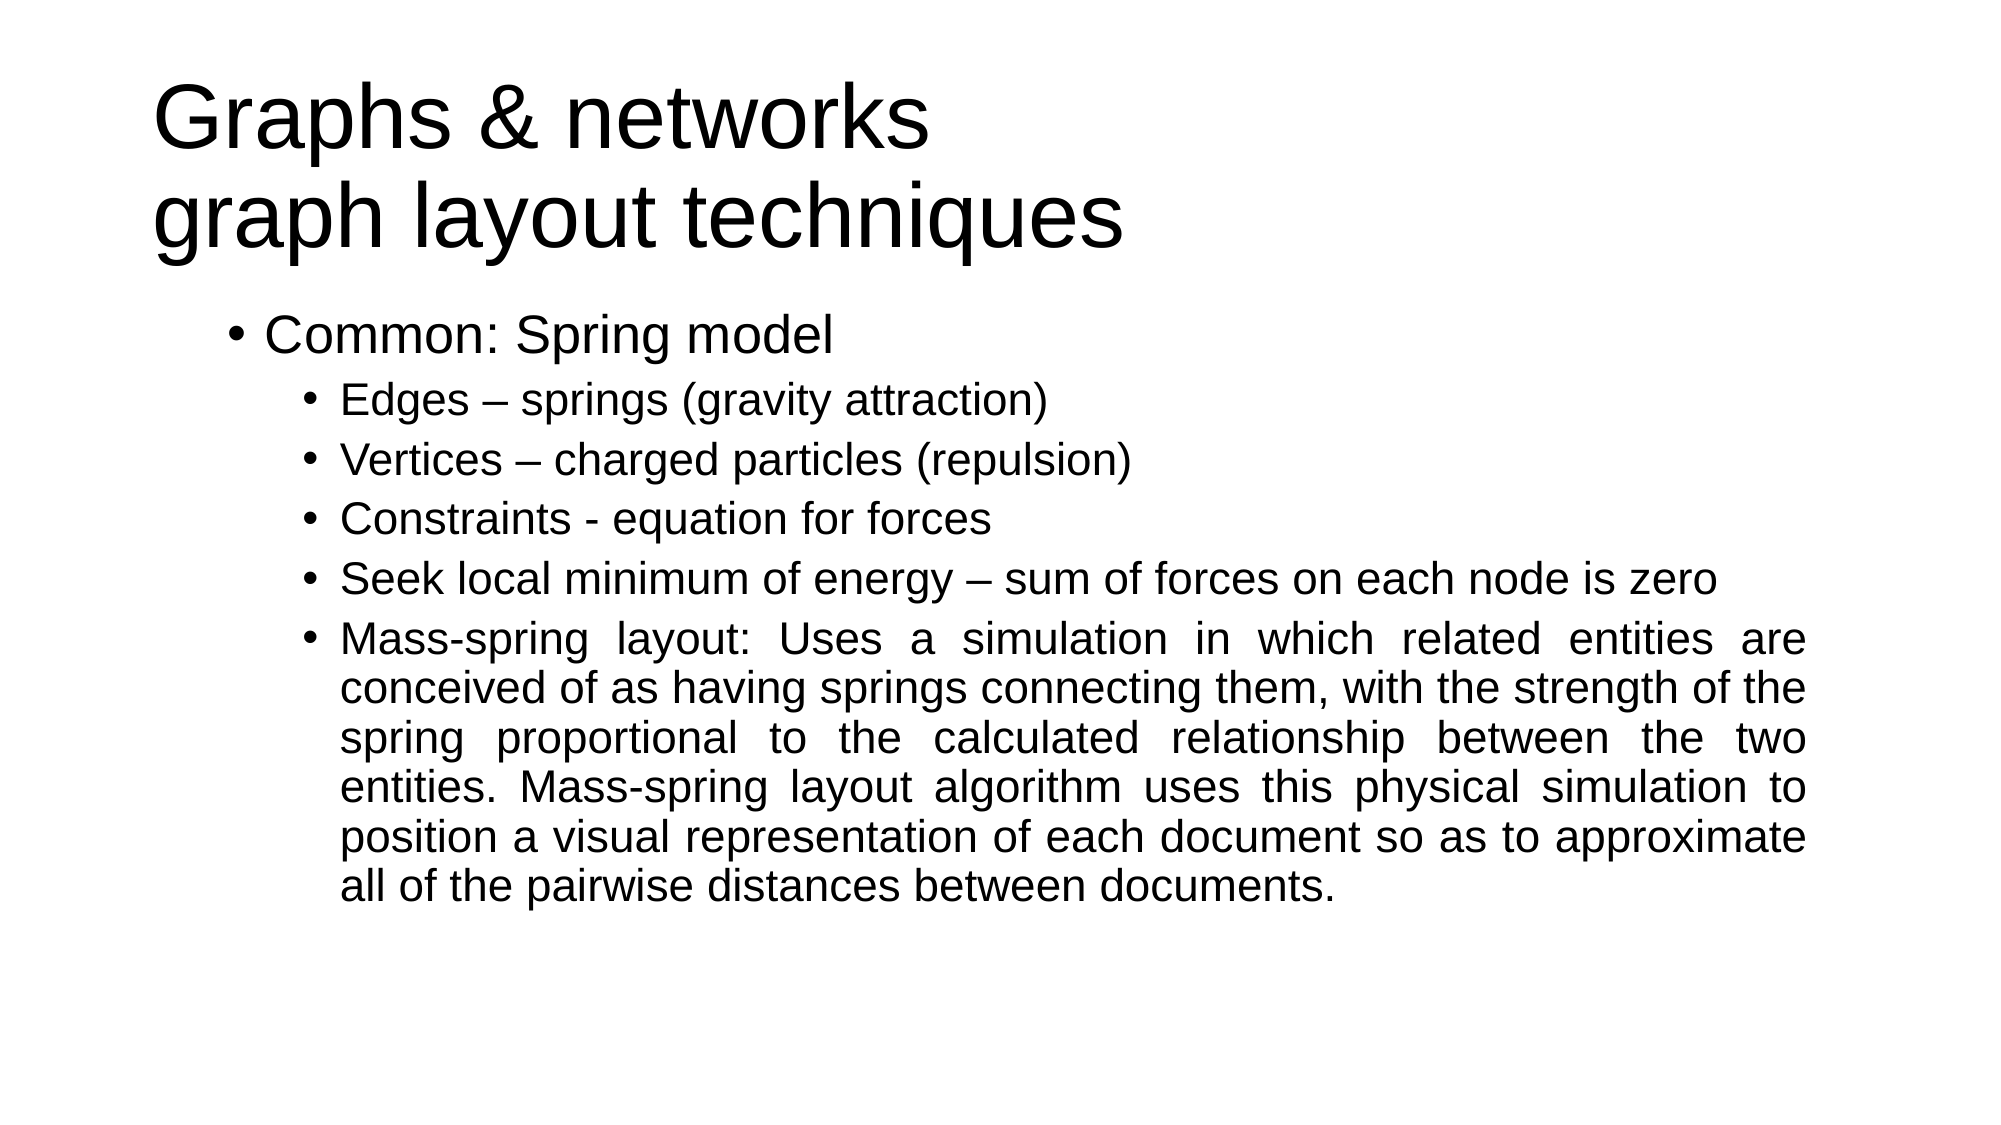

# Graphs & networks graph layout techniques
Common: Spring model
Edges – springs (gravity attraction)
Vertices – charged particles (repulsion)
Constraints - equation for forces
Seek local minimum of energy – sum of forces on each node is zero
Mass-spring layout: Uses a simulation in which related entities are conceived of as having springs connecting them, with the strength of the spring proportional to the calculated relationship between the two entities. Mass-spring layout algorithm uses this physical simulation to position a visual representation of each document so as to approximate all of the pairwise distances between documents.